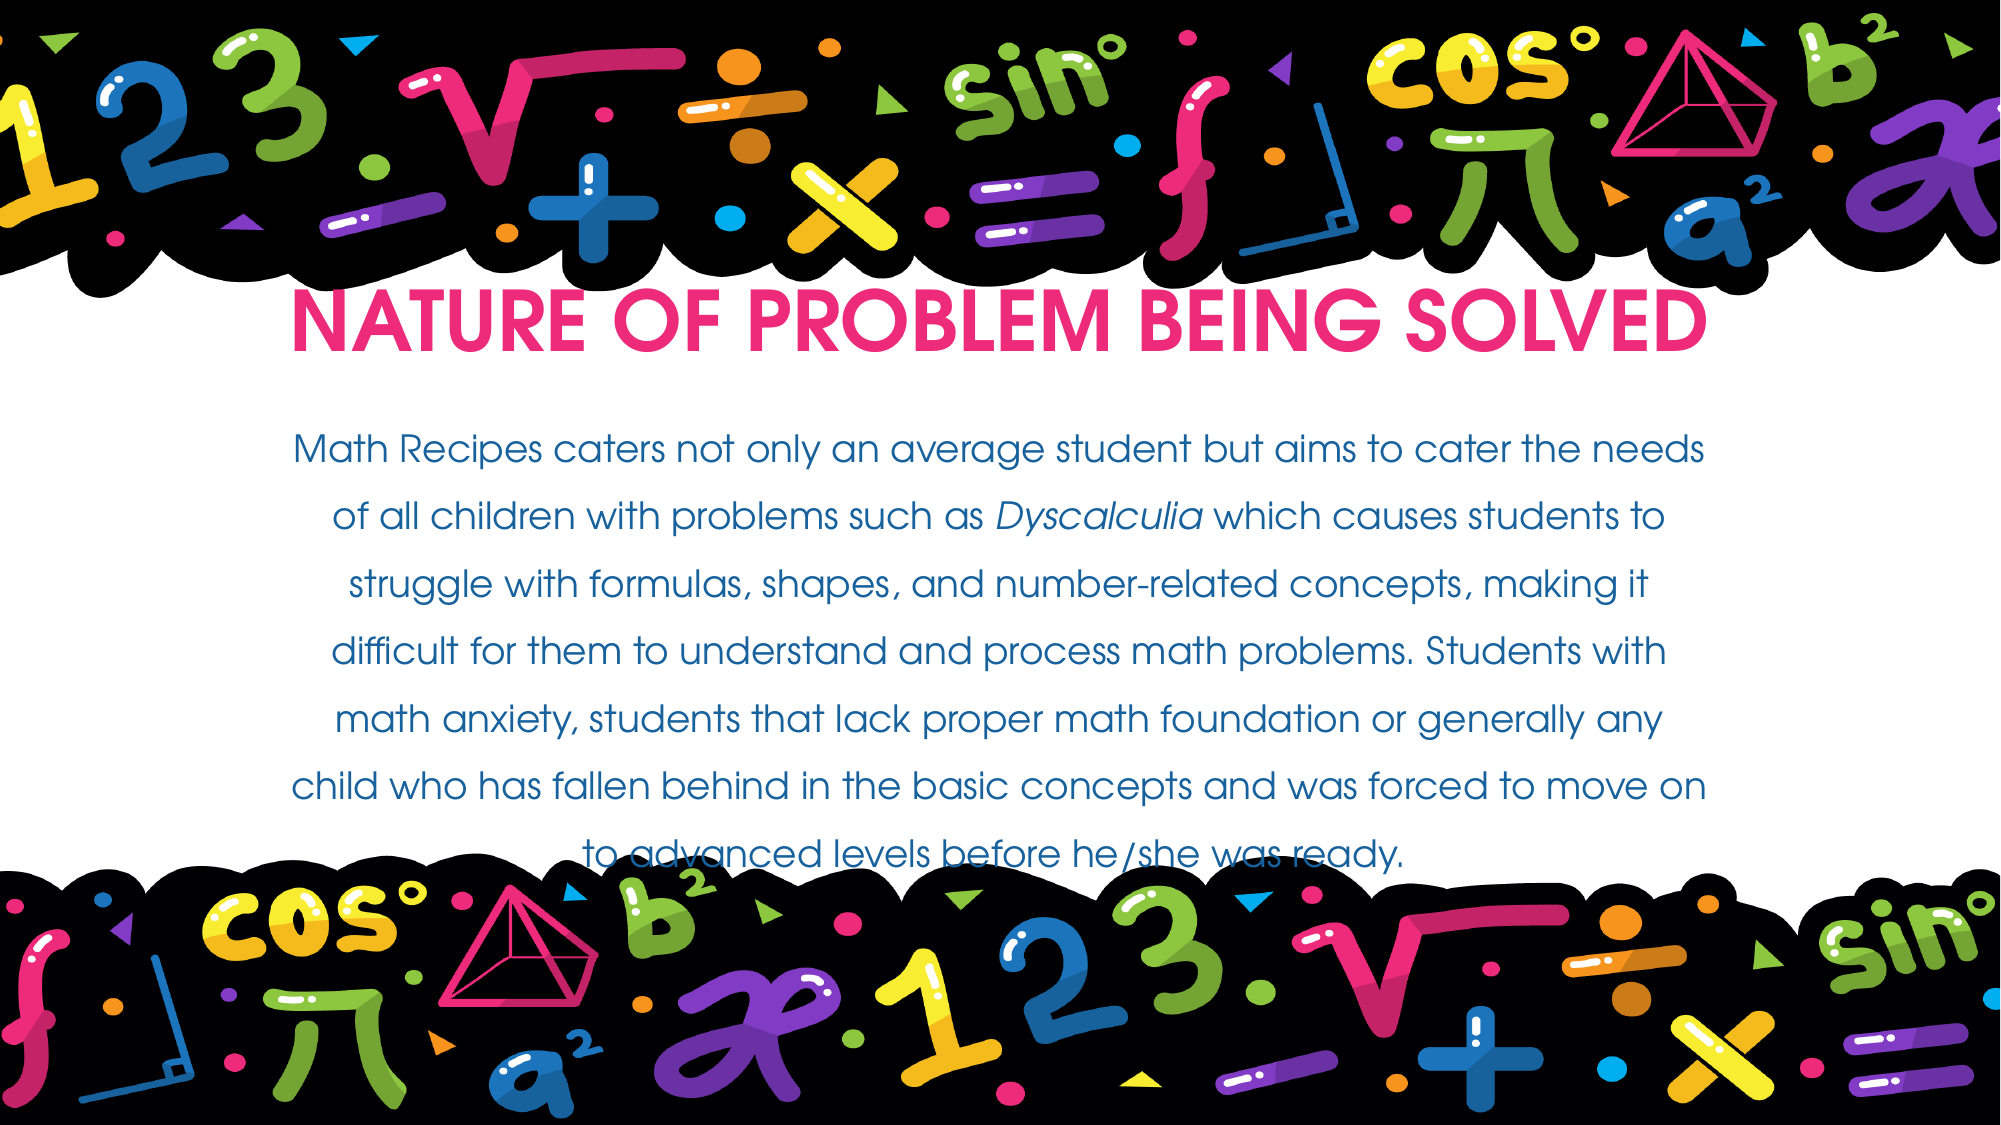

# NATURE OF PROBLEM BEING SOLVED
Math Recipes caters not only an average student but aims to cater the needs of all children with problems such as Dyscalculia which causes students to struggle with formulas, shapes, and number-related concepts, making it difficult for them to understand and process math problems. Students with math anxiety, students that lack proper math foundation or generally any child who has fallen behind in the basic concepts and was forced to move on to advanced levels before he/she was ready.